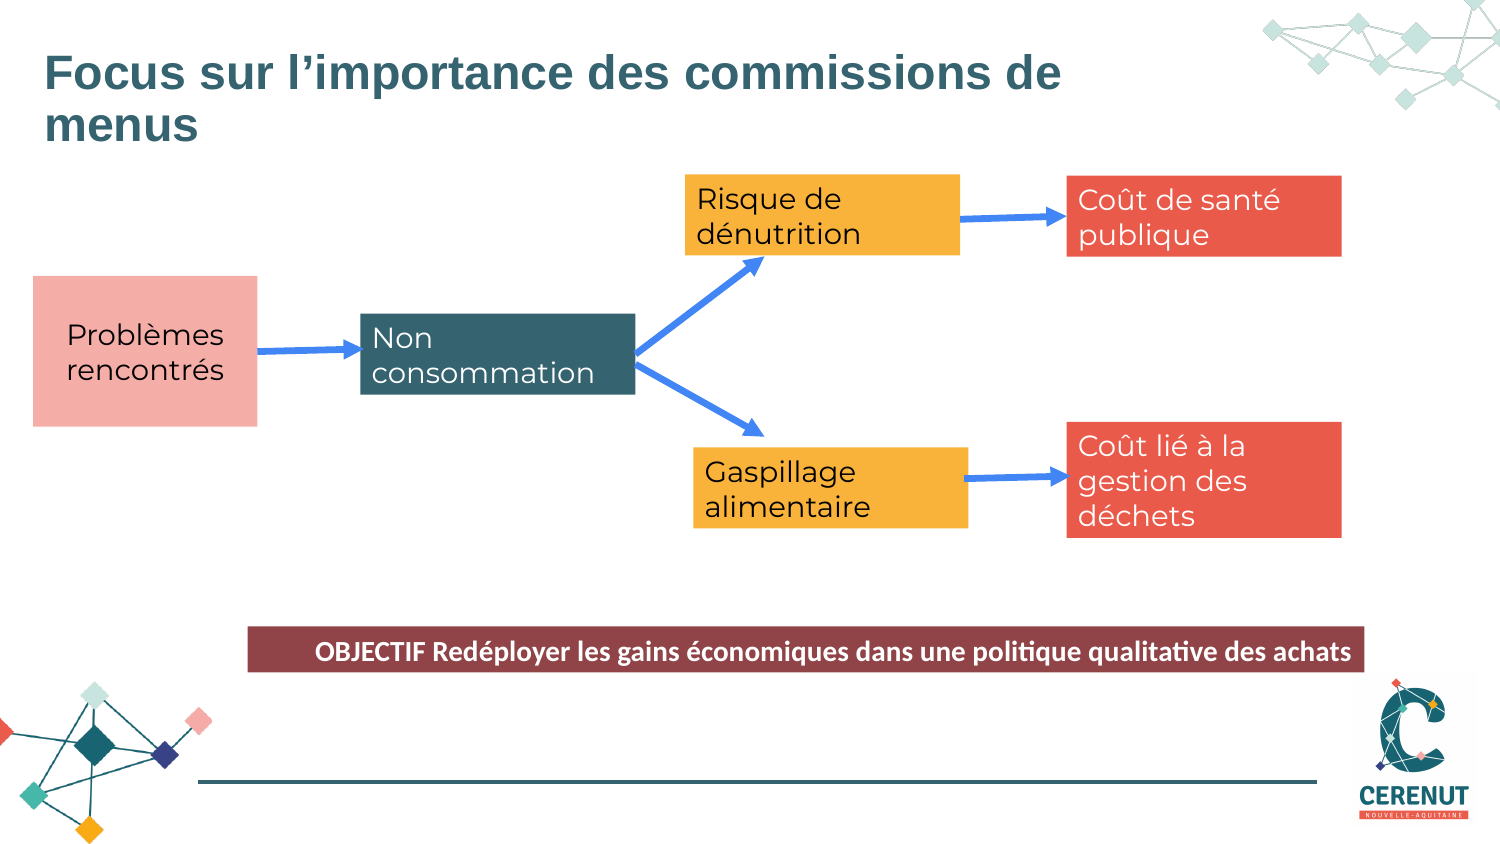

Focus sur l’importance des commissions de menus
Risque de dénutrition
Coût de santé publique

Problèmes rencontrés

Non consommation
Coût lié à la gestion des déchets
Gaspillage alimentaire
OBJECTIF Redéployer les gains économiques dans une politique qualitative des achats